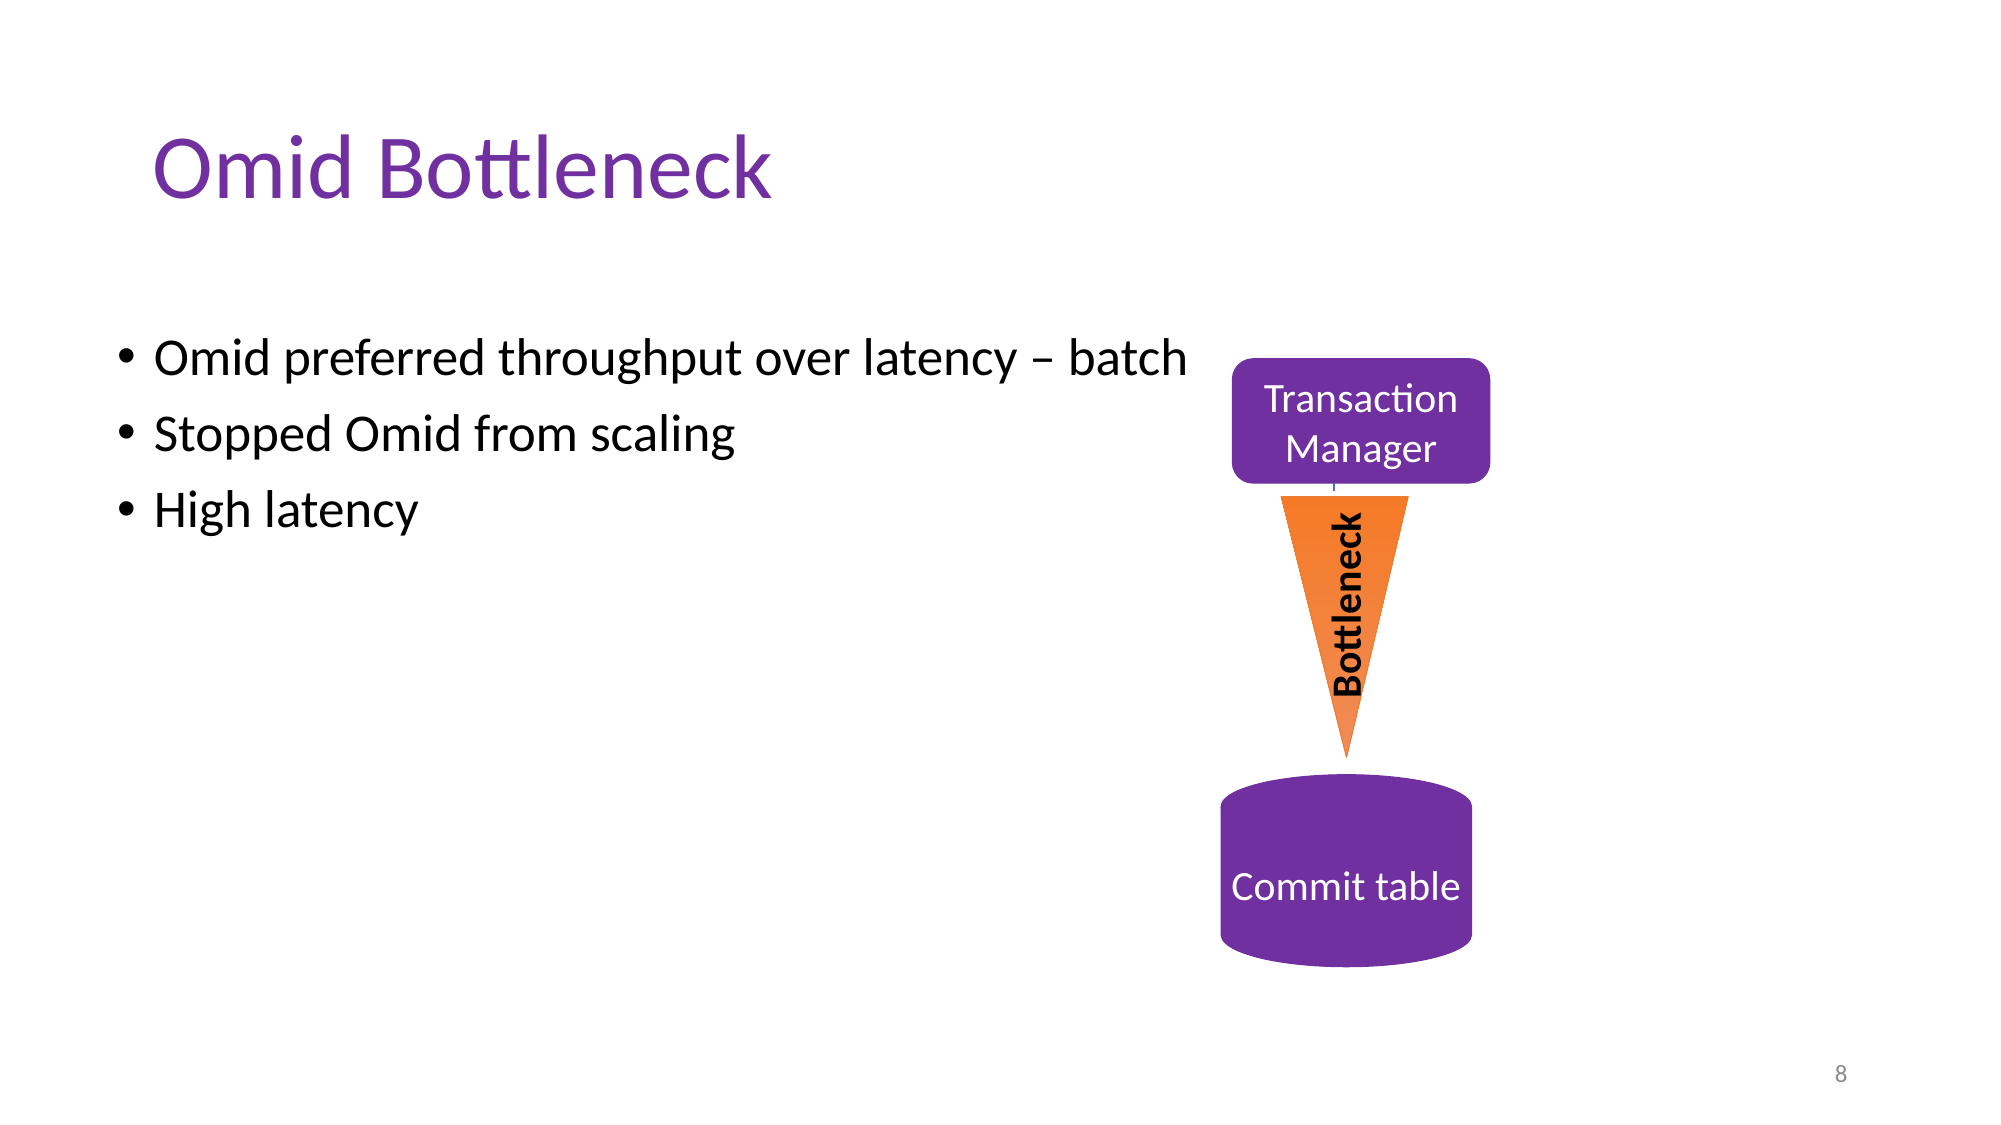

# Omid Bottleneck
Omid preferred throughput over latency – batch
Stopped Omid from scaling
High latency
Transaction Manager

Bottleneck
Commit table
8